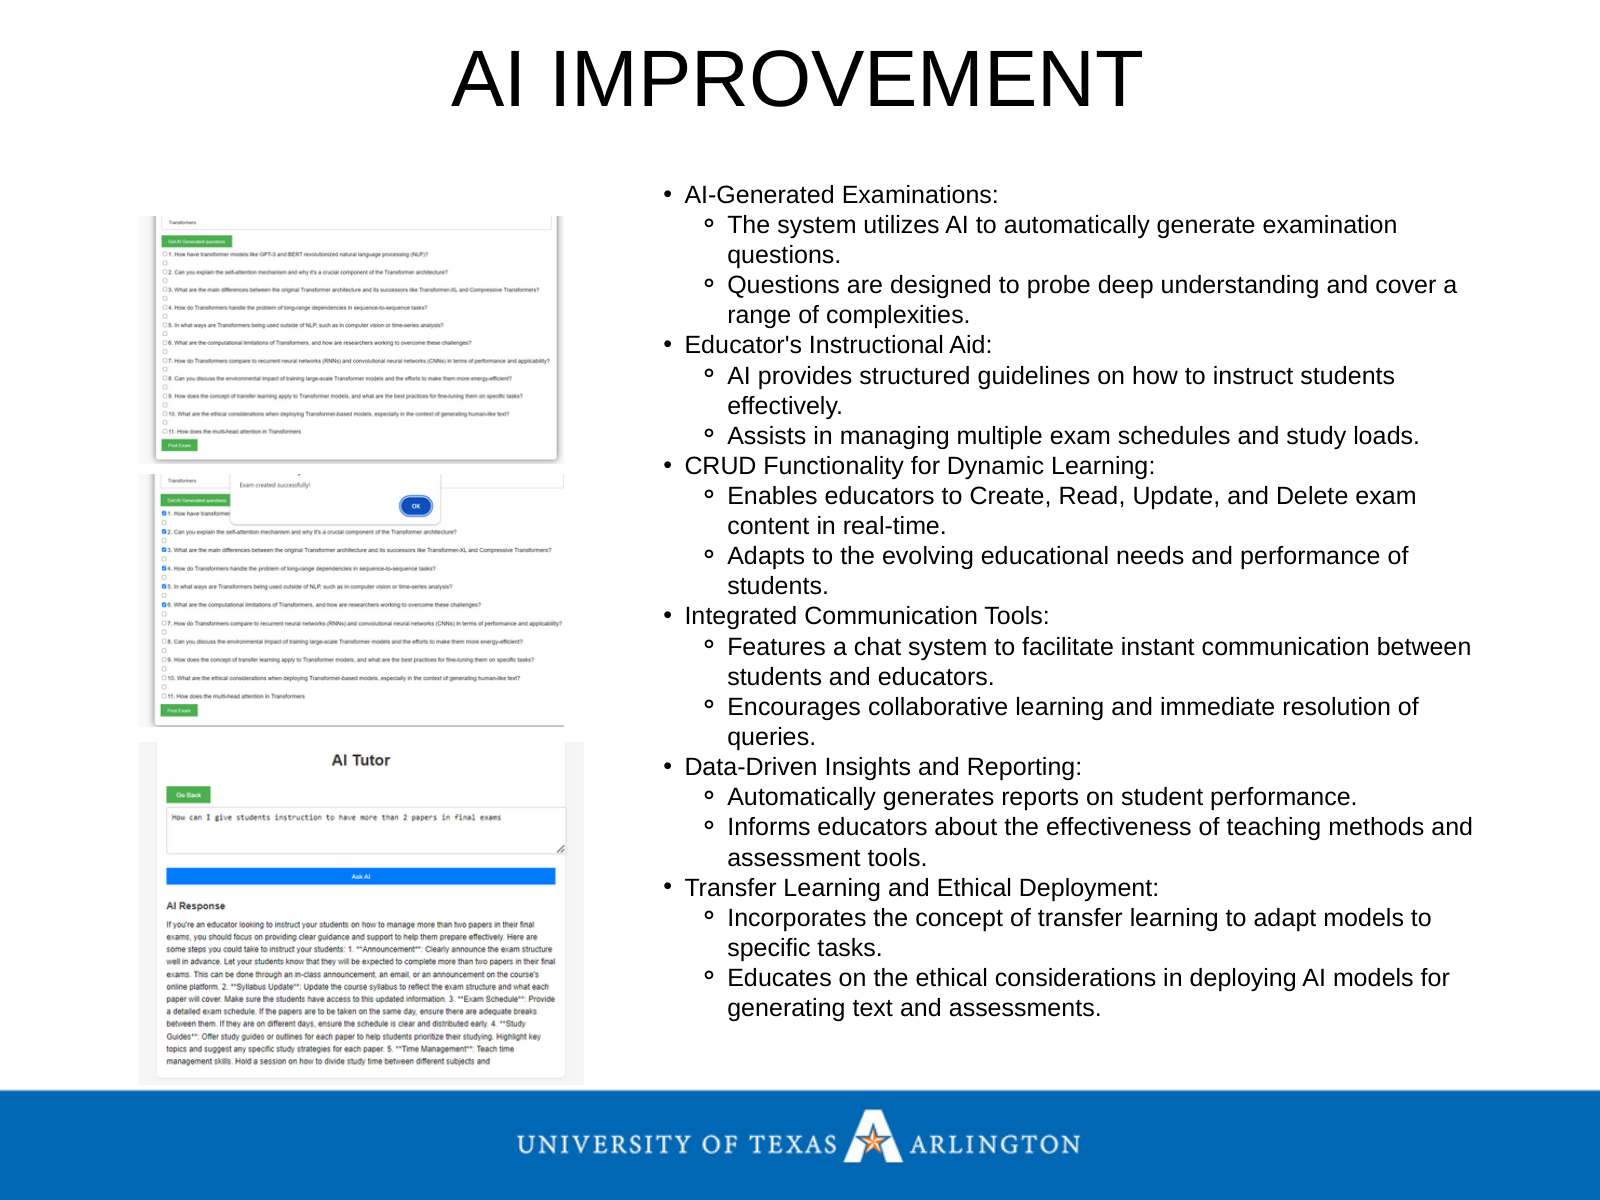

AI IMPROVEMENT
AI-Generated Examinations:
The system utilizes AI to automatically generate examination questions.
Questions are designed to probe deep understanding and cover a range of complexities.
Educator's Instructional Aid:
AI provides structured guidelines on how to instruct students effectively.
Assists in managing multiple exam schedules and study loads.
CRUD Functionality for Dynamic Learning:
Enables educators to Create, Read, Update, and Delete exam content in real-time.
Adapts to the evolving educational needs and performance of students.
Integrated Communication Tools:
Features a chat system to facilitate instant communication between students and educators.
Encourages collaborative learning and immediate resolution of queries.
Data-Driven Insights and Reporting:
Automatically generates reports on student performance.
Informs educators about the effectiveness of teaching methods and assessment tools.
Transfer Learning and Ethical Deployment:
Incorporates the concept of transfer learning to adapt models to specific tasks.
Educates on the ethical considerations in deploying AI models for generating text and assessments.